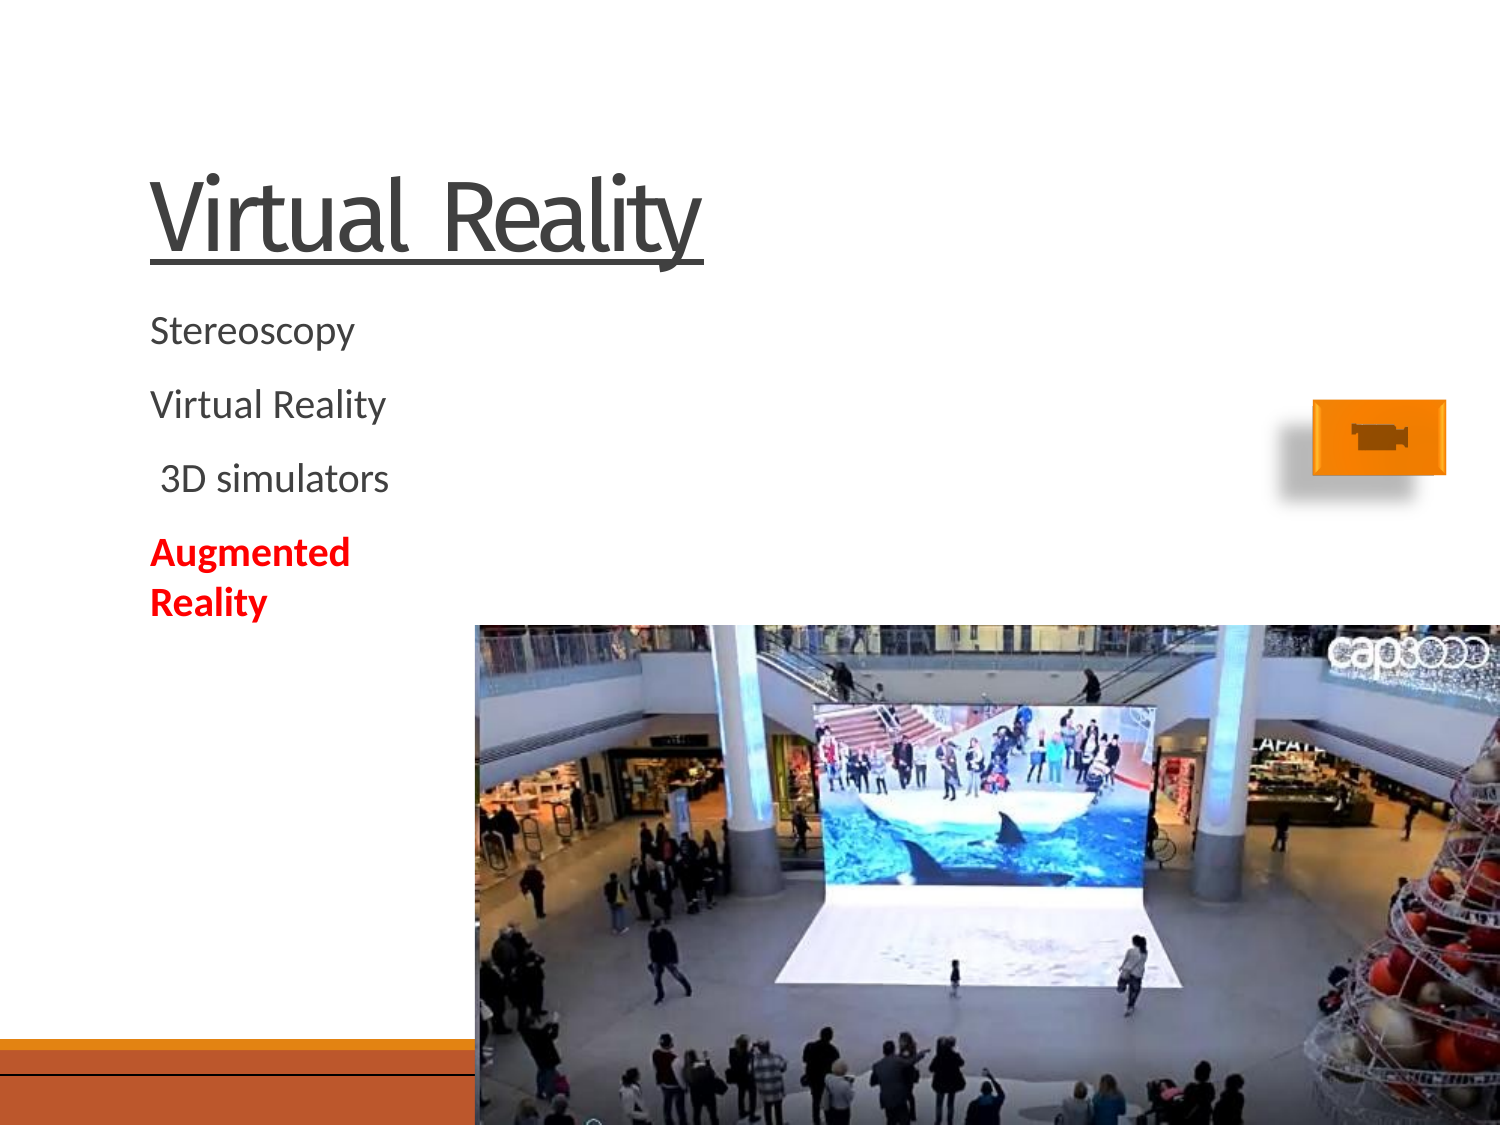

# Virtual Reality
Stereoscopy  Virtual Reality  3D simulators
Augmented Reality